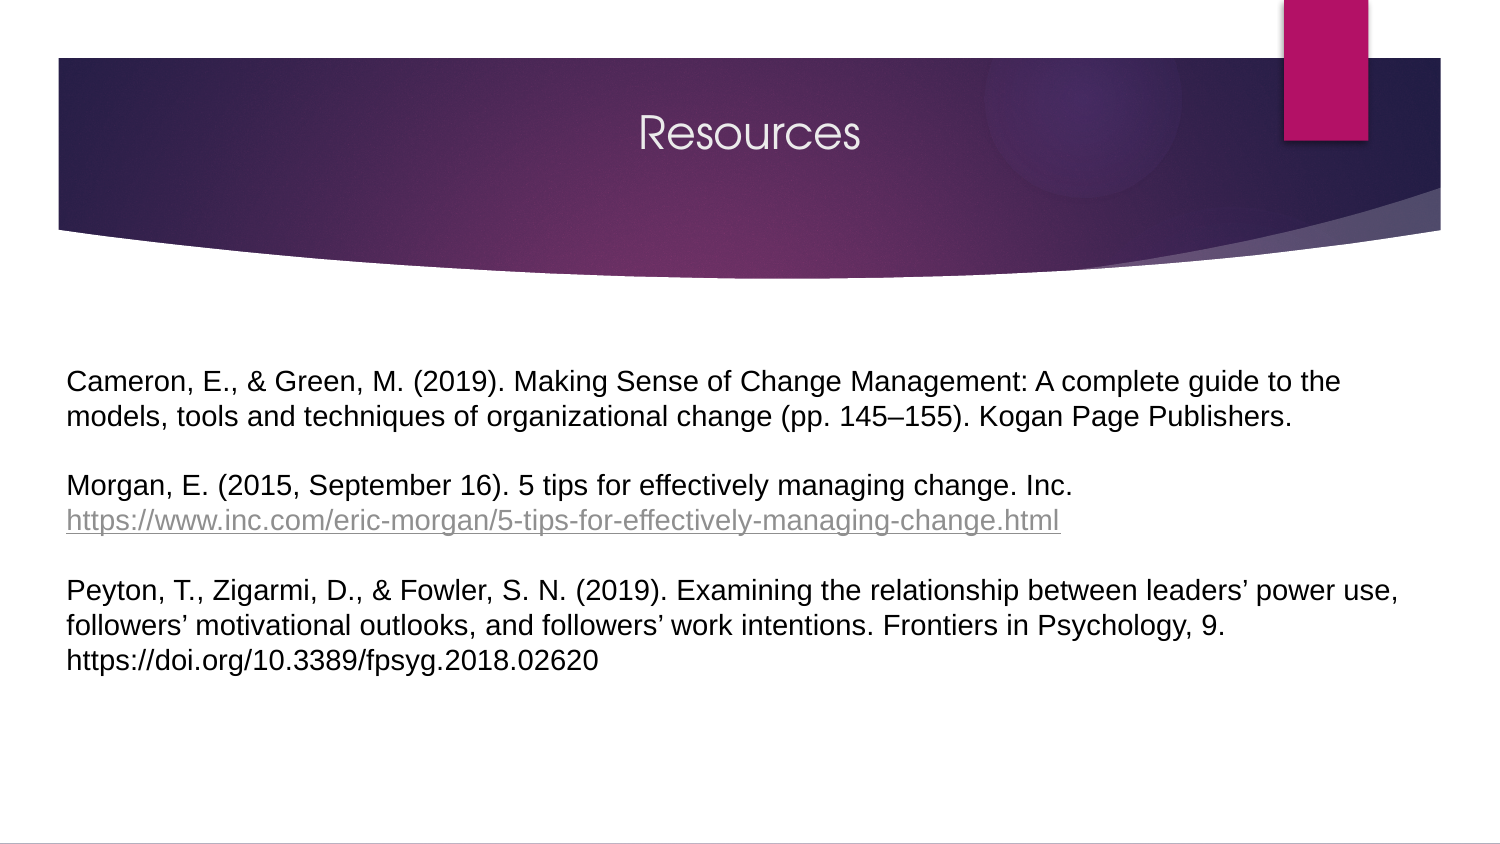

# Resources

Cameron, E., & Green, M. (2019). Making Sense of Change Management: A complete guide to the models, tools and techniques of organizational change (pp. 145–155). Kogan Page Publishers.

Morgan, E. (2015, September 16). 5 tips for effectively managing change. Inc. https://www.inc.com/eric-morgan/5-tips-for-effectively-managing-change.html

Peyton, T., Zigarmi, D., & Fowler, S. N. (2019). Examining the relationship between leaders’ power use, followers’ motivational outlooks, and followers’ work intentions. Frontiers in Psychology, 9.         https://doi.org/10.3389/fpsyg.2018.02620